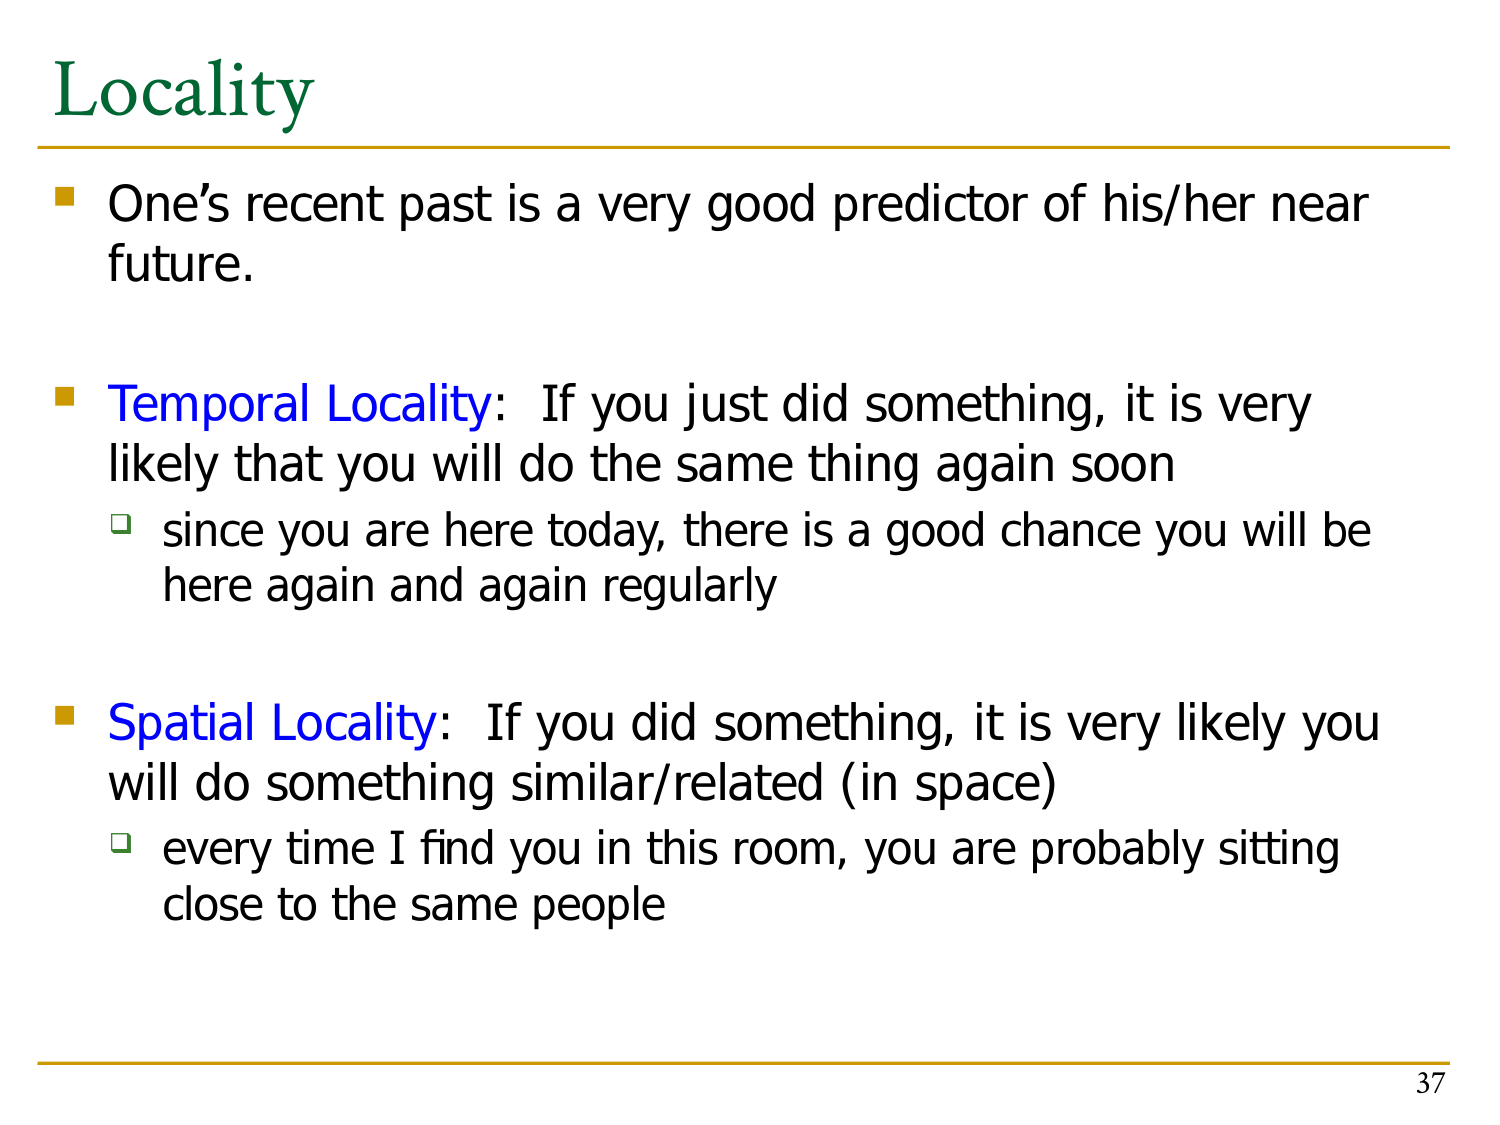

# Locality
One’s recent past is a very good predictor of his/her near future.

Temporal Locality:  If you just did something, it is very likely that you will do the same thing again soon
since you are here today, there is a good chance you will be here again and again regularly

Spatial Locality:  If you did something, it is very likely you will do something similar/related (in space)
every time I find you in this room, you are probably sitting close to the same people
37